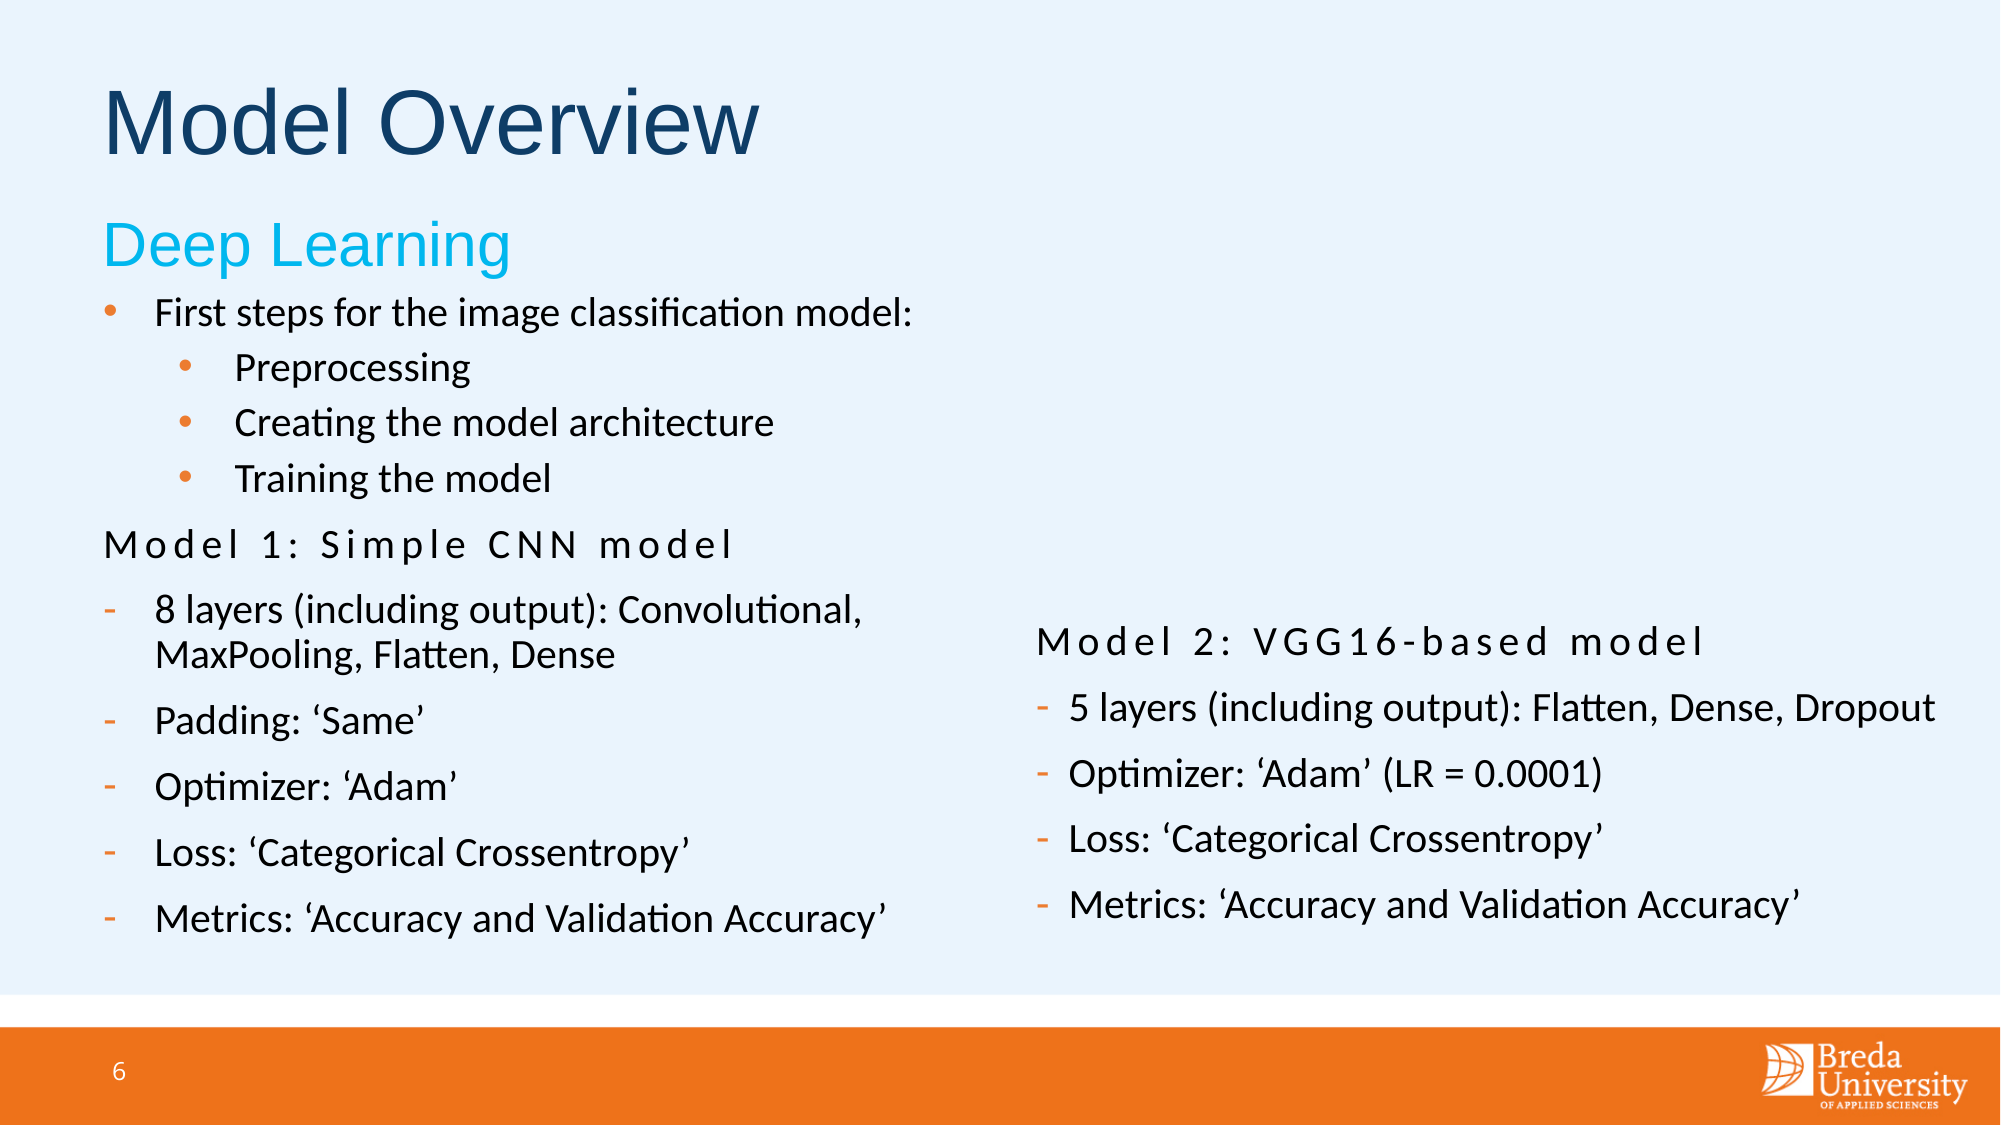

# Model Overview
Deep Learning
First steps for the image classification model:
Preprocessing
Creating the model architecture
Training the model
Model 1: Simple CNN model
8 layers (including output): Convolutional, MaxPooling, Flatten, Dense
Padding: ‘Same’
Optimizer: ‘Adam’
Loss: ‘Categorical Crossentropy’
Metrics: ‘Accuracy and Validation Accuracy’

Model 2: VGG16-based model
5 layers (including output): Flatten, Dense, Dropout
Optimizer: ‘Adam’ (LR = 0.0001)
Loss: ‘Categorical Crossentropy’
Metrics: ‘Accuracy and Validation Accuracy’

6